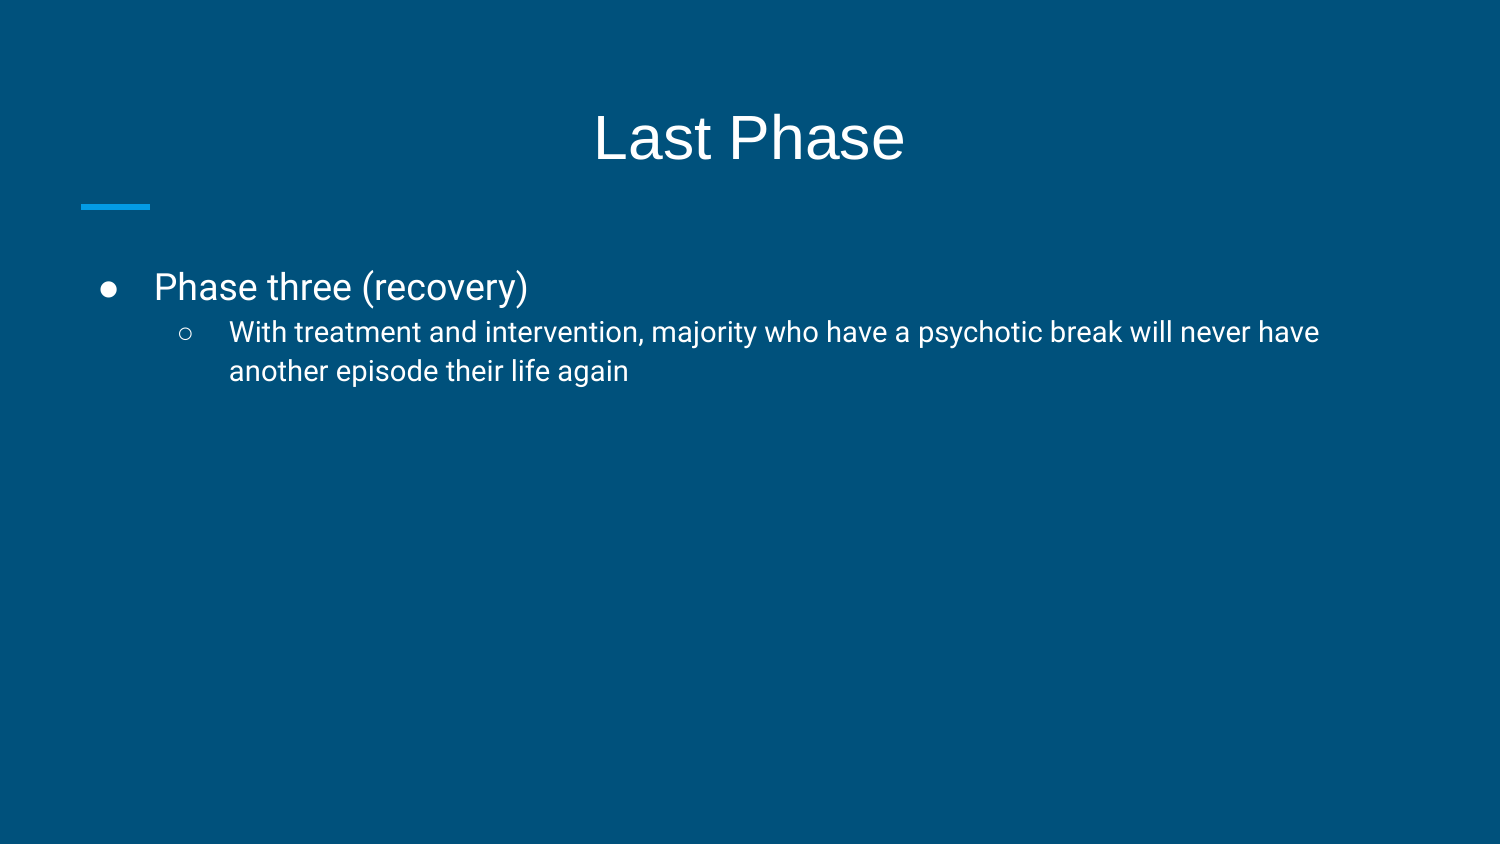

# Last Phase
Phase three (recovery)
With treatment and intervention, majority who have a psychotic break will never have another episode their life again